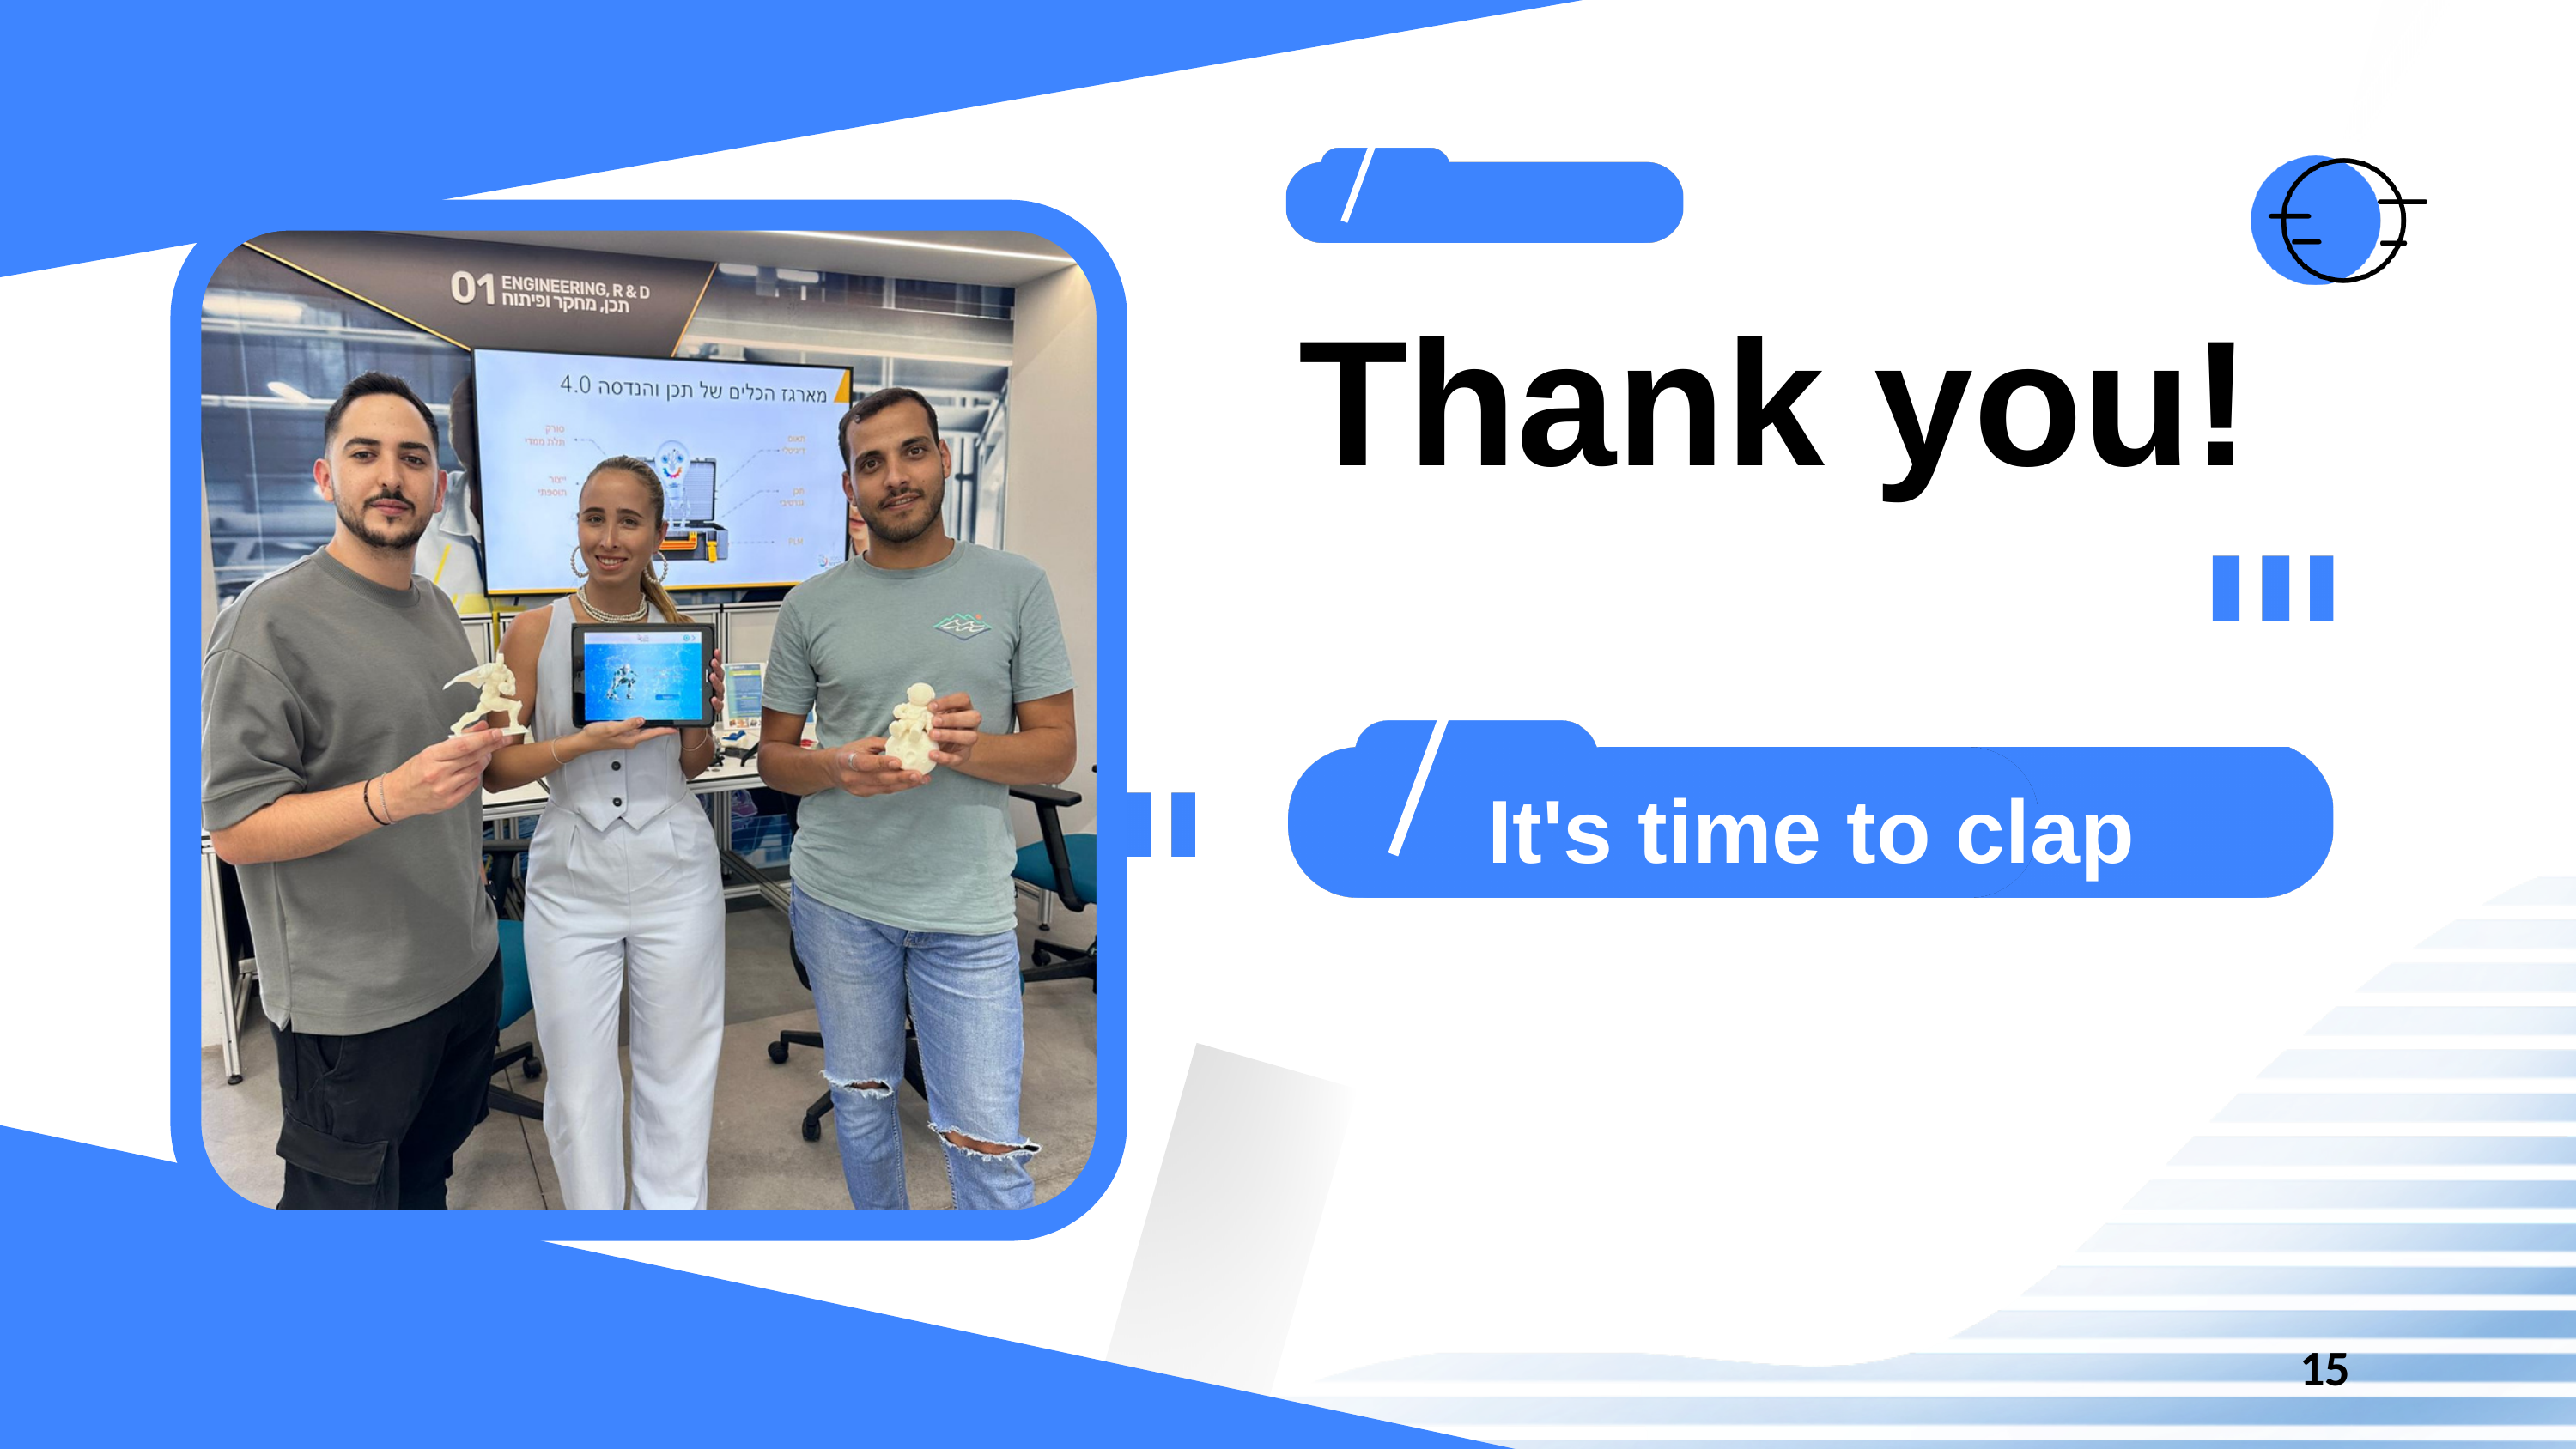

Thank you!

It's time to clap

15